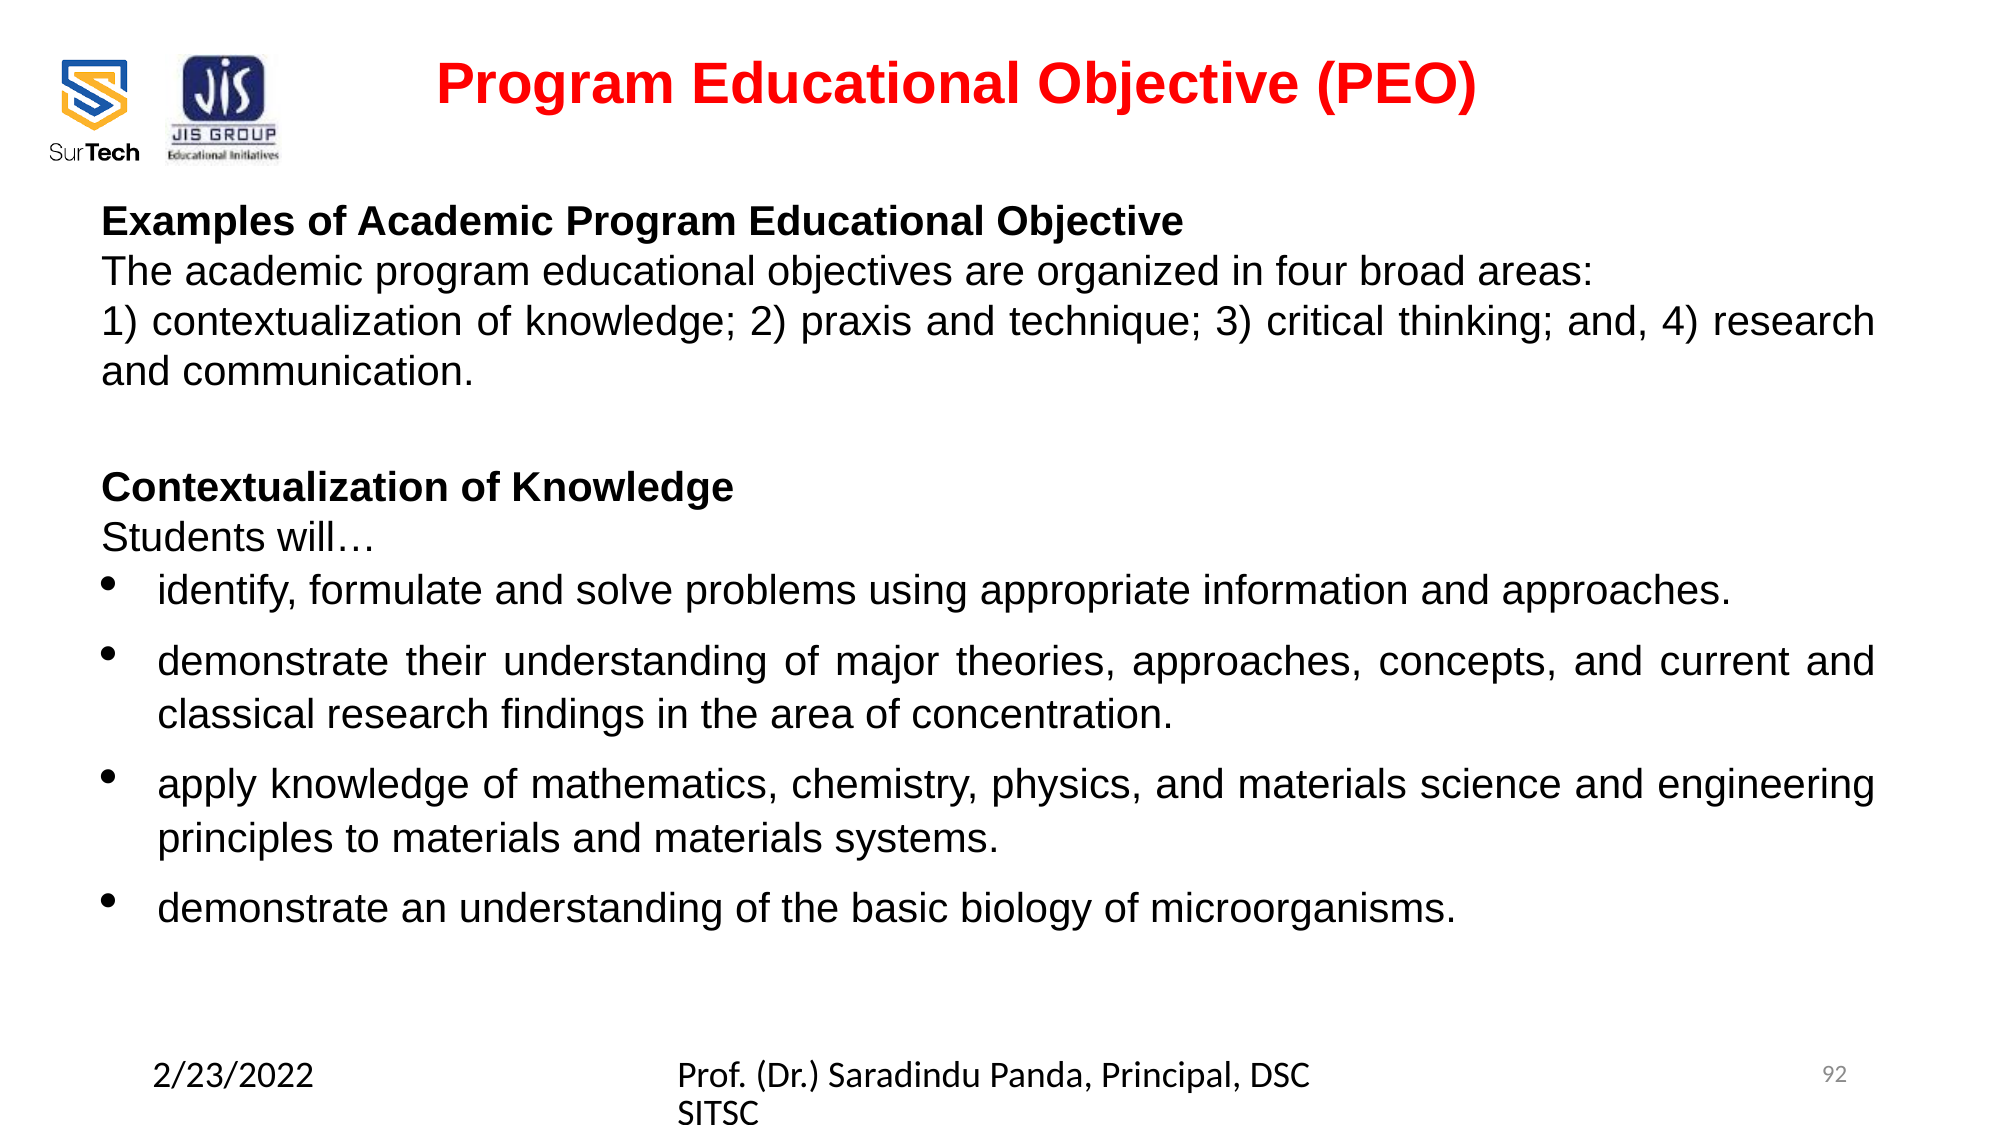

Program Educational Objective (PEO)
Examples of Academic Program Educational Objective
The academic program educational objectives are organized in four broad areas:
1) contextualization of knowledge; 2) praxis and technique; 3) critical thinking; and, 4) research and communication.

Contextualization of Knowledge
Students will…
identify, formulate and solve problems using appropriate information and approaches.
demonstrate their understanding of major theories, approaches, concepts, and current and classical research findings in the area of concentration.
apply knowledge of mathematics, chemistry, physics, and materials science and engineering principles to materials and materials systems.
demonstrate an understanding of the basic biology of microorganisms.
2/23/2022
Prof. (Dr.) Saradindu Panda, Principal, DSCSITSC
92